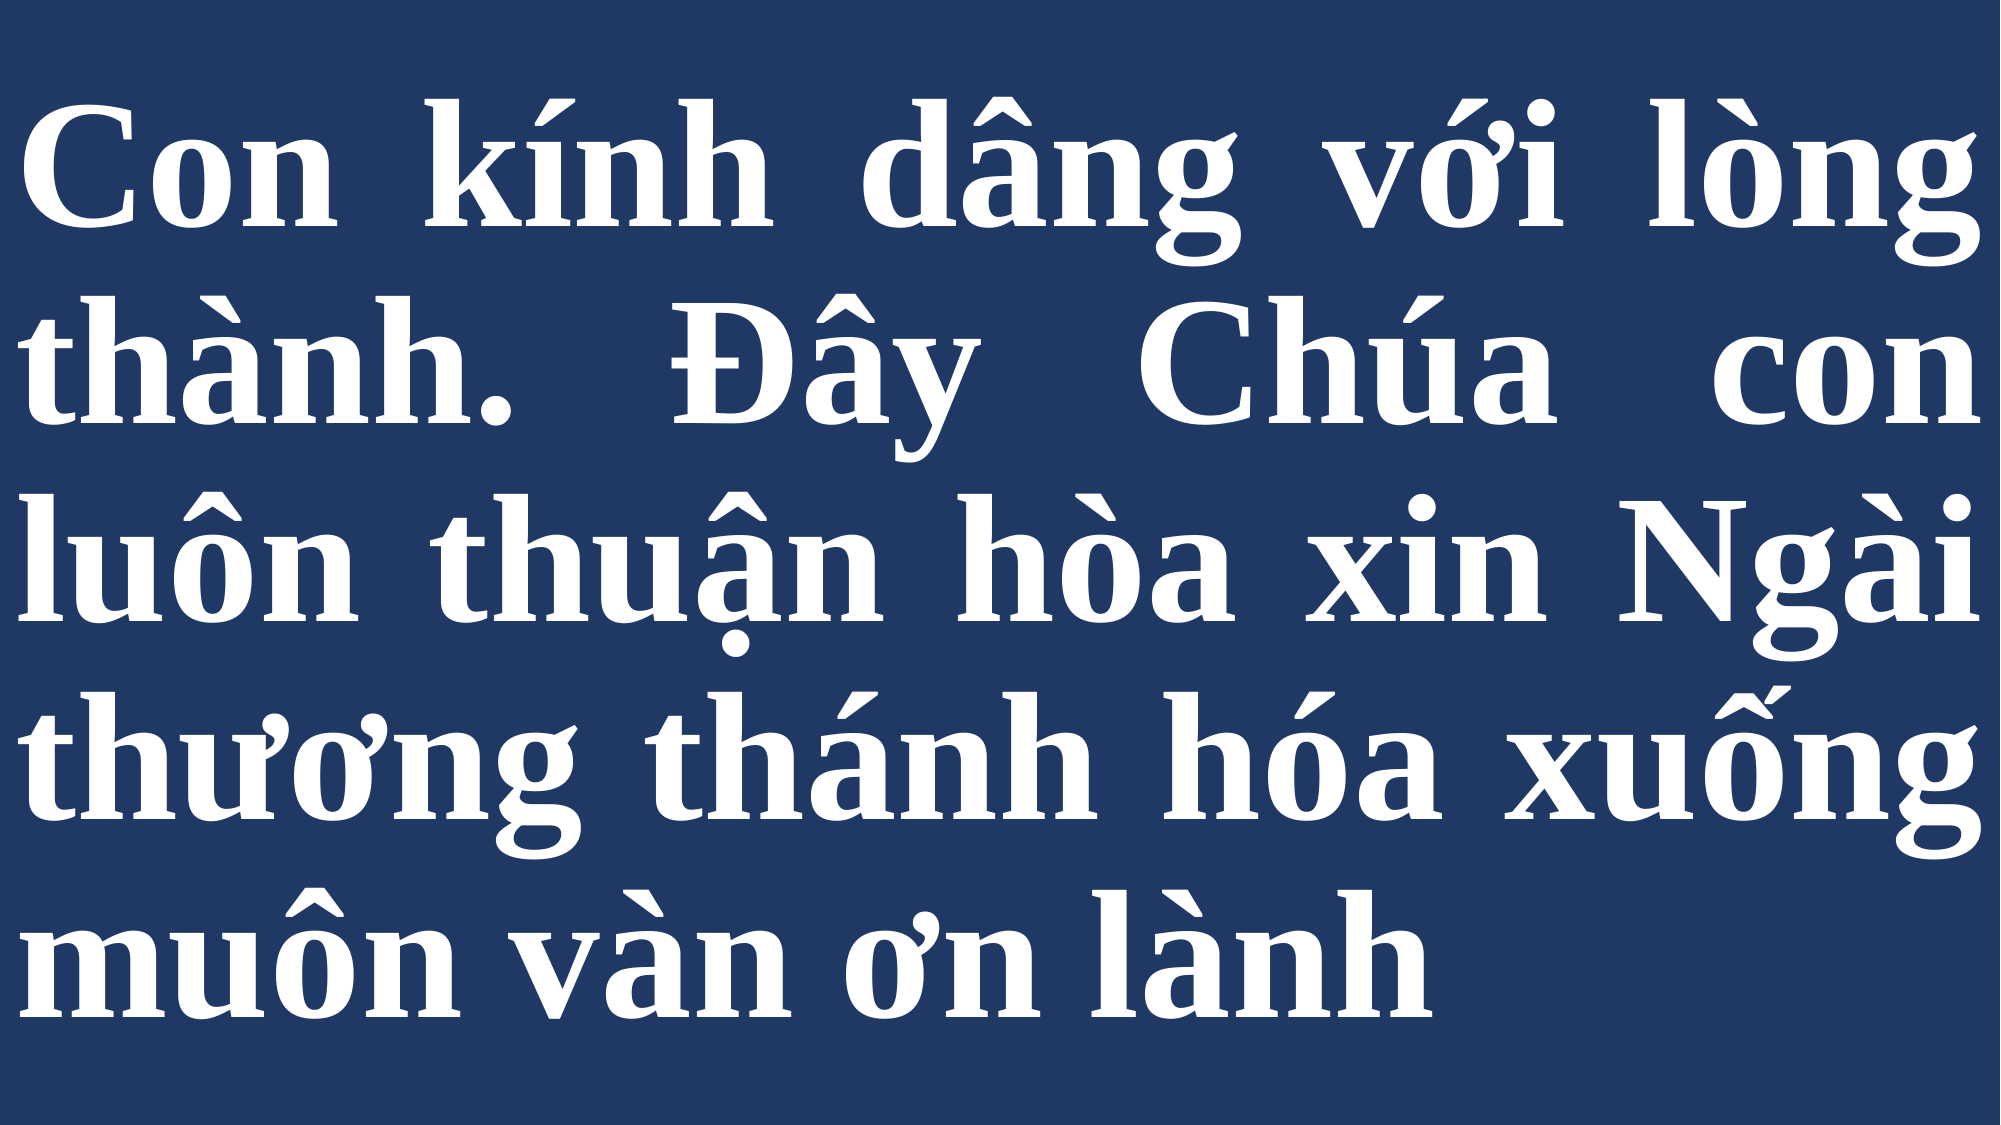

# Con kính dâng với lòng thành. Đây Chúa con luôn thuận hòa xin Ngài thương thánh hóa xuống muôn vàn ơn lành